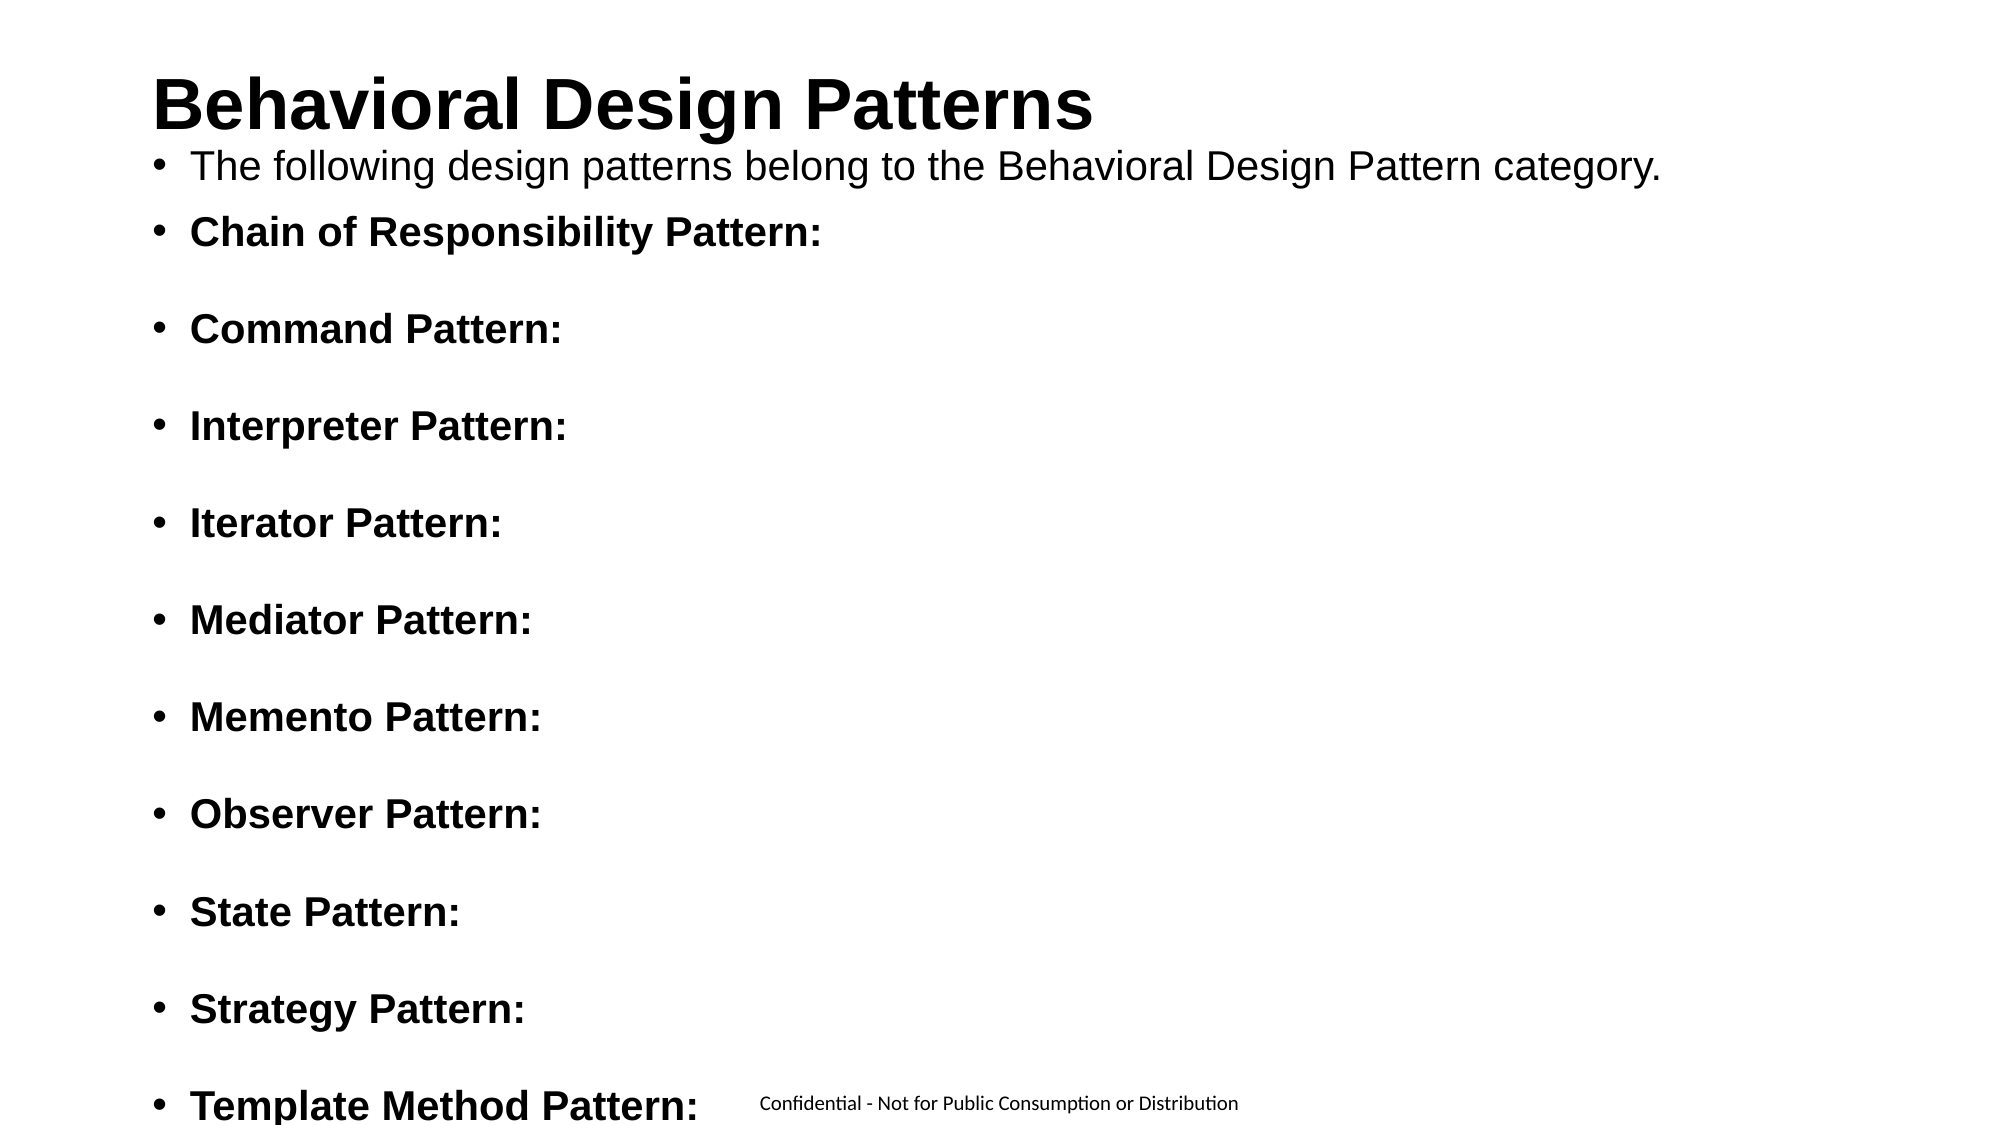

# Behavioral Design Patterns
The following design patterns belong to the Behavioral Design Pattern category.
Chain of Responsibility Pattern:
Command Pattern:
Interpreter Pattern:
Iterator Pattern:
Mediator Pattern:
Memento Pattern:
Observer Pattern:
State Pattern:
Strategy Pattern:
Template Method Pattern:
Visitor Pattern: